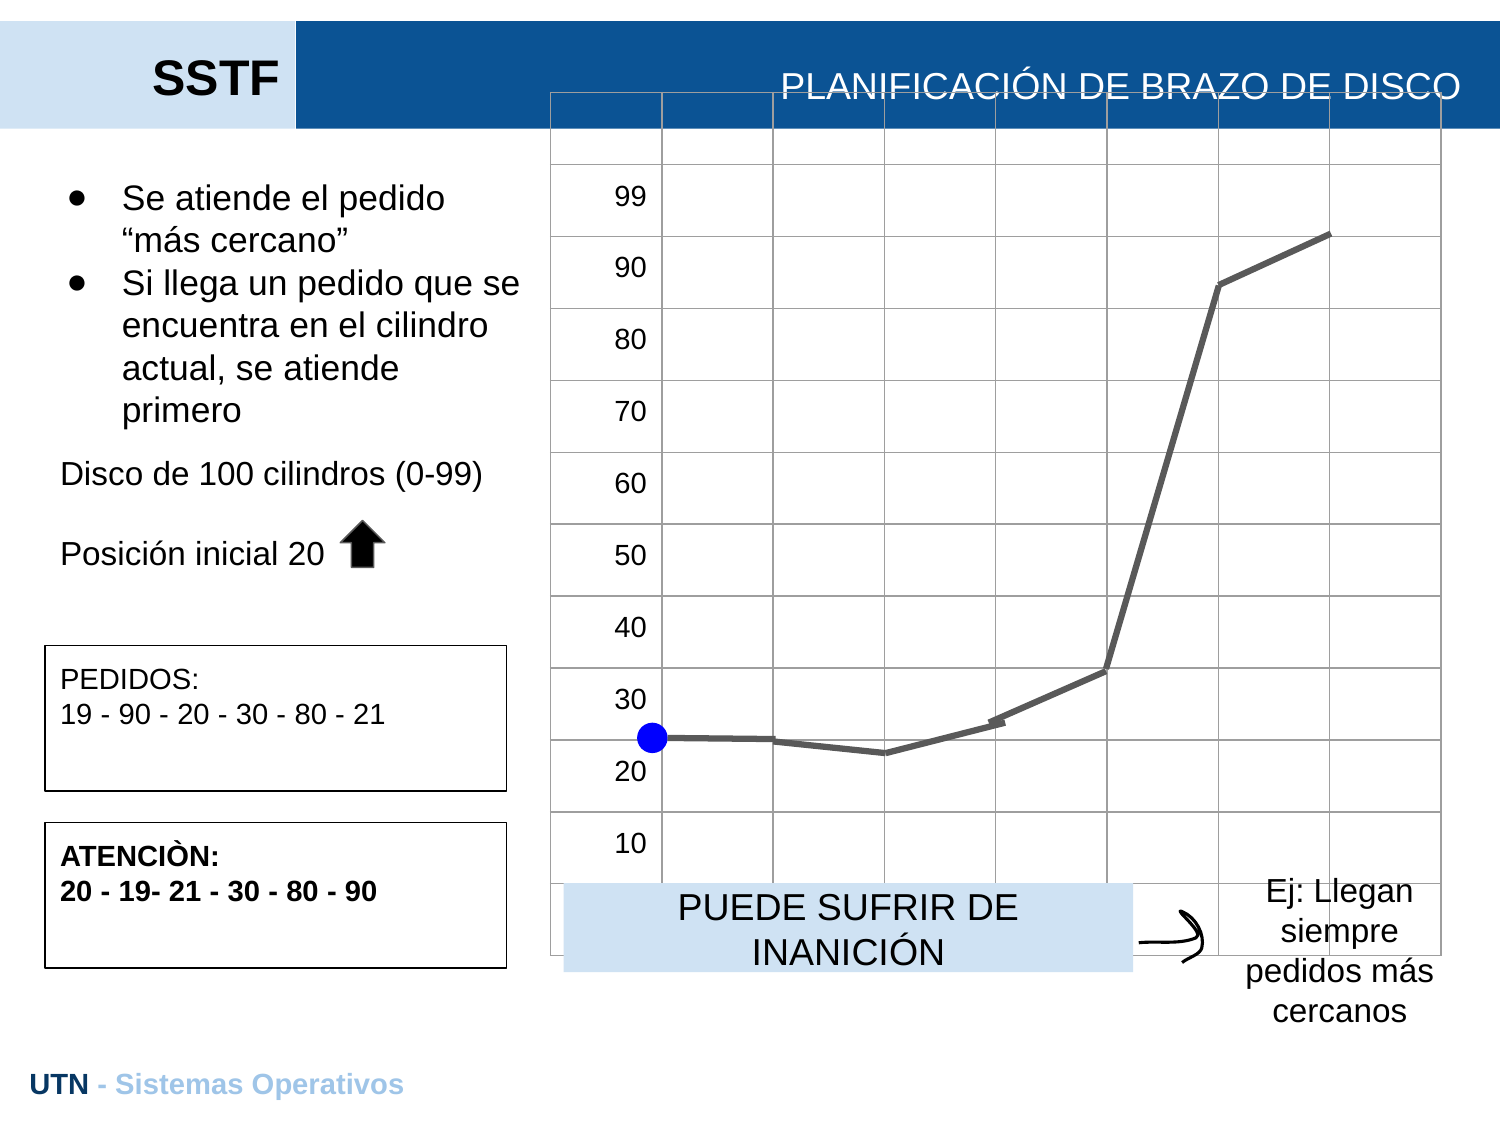

SSTF

# PLANIFICACIÓN DE BRAZO DE DISCO
|  |  |  |  |  |  |  |  |
| --- | --- | --- | --- | --- | --- | --- | --- |
| 99 |  |  |  |  |  |  |  |
| 90 |  |  |  |  |  |  |  |
| 80 |  |  |  |  |  |  |  |
| 70 |  |  |  |  |  |  |  |
| 60 |  |  |  |  |  |  |  |
| 50 |  |  |  |  |  |  |  |
| 40 |  |  |  |  |  |  |  |
| 30 |  |  |  |  |  |  |  |
| 20 |  |  |  |  |  |  |  |
| 10 |  |  |  |  |  |  |  |
| 0 |  |  |  |  |  |  |  |
Se atiende el pedido “más cercano”
Si llega un pedido que se encuentra en el cilindro actual, se atiende primero
Disco de 100 cilindros (0-99)

Posición inicial 20

PEDIDOS:
19 - 90 - 20 - 30 - 80 - 21

ATENCIÒN:
20 - 19- 21 - 30 - 80 - 90
Ej: Llegan siempre pedidos más cercanos

PUEDE SUFRIR DE INANICIÓN
UTN - Sistemas Operativos